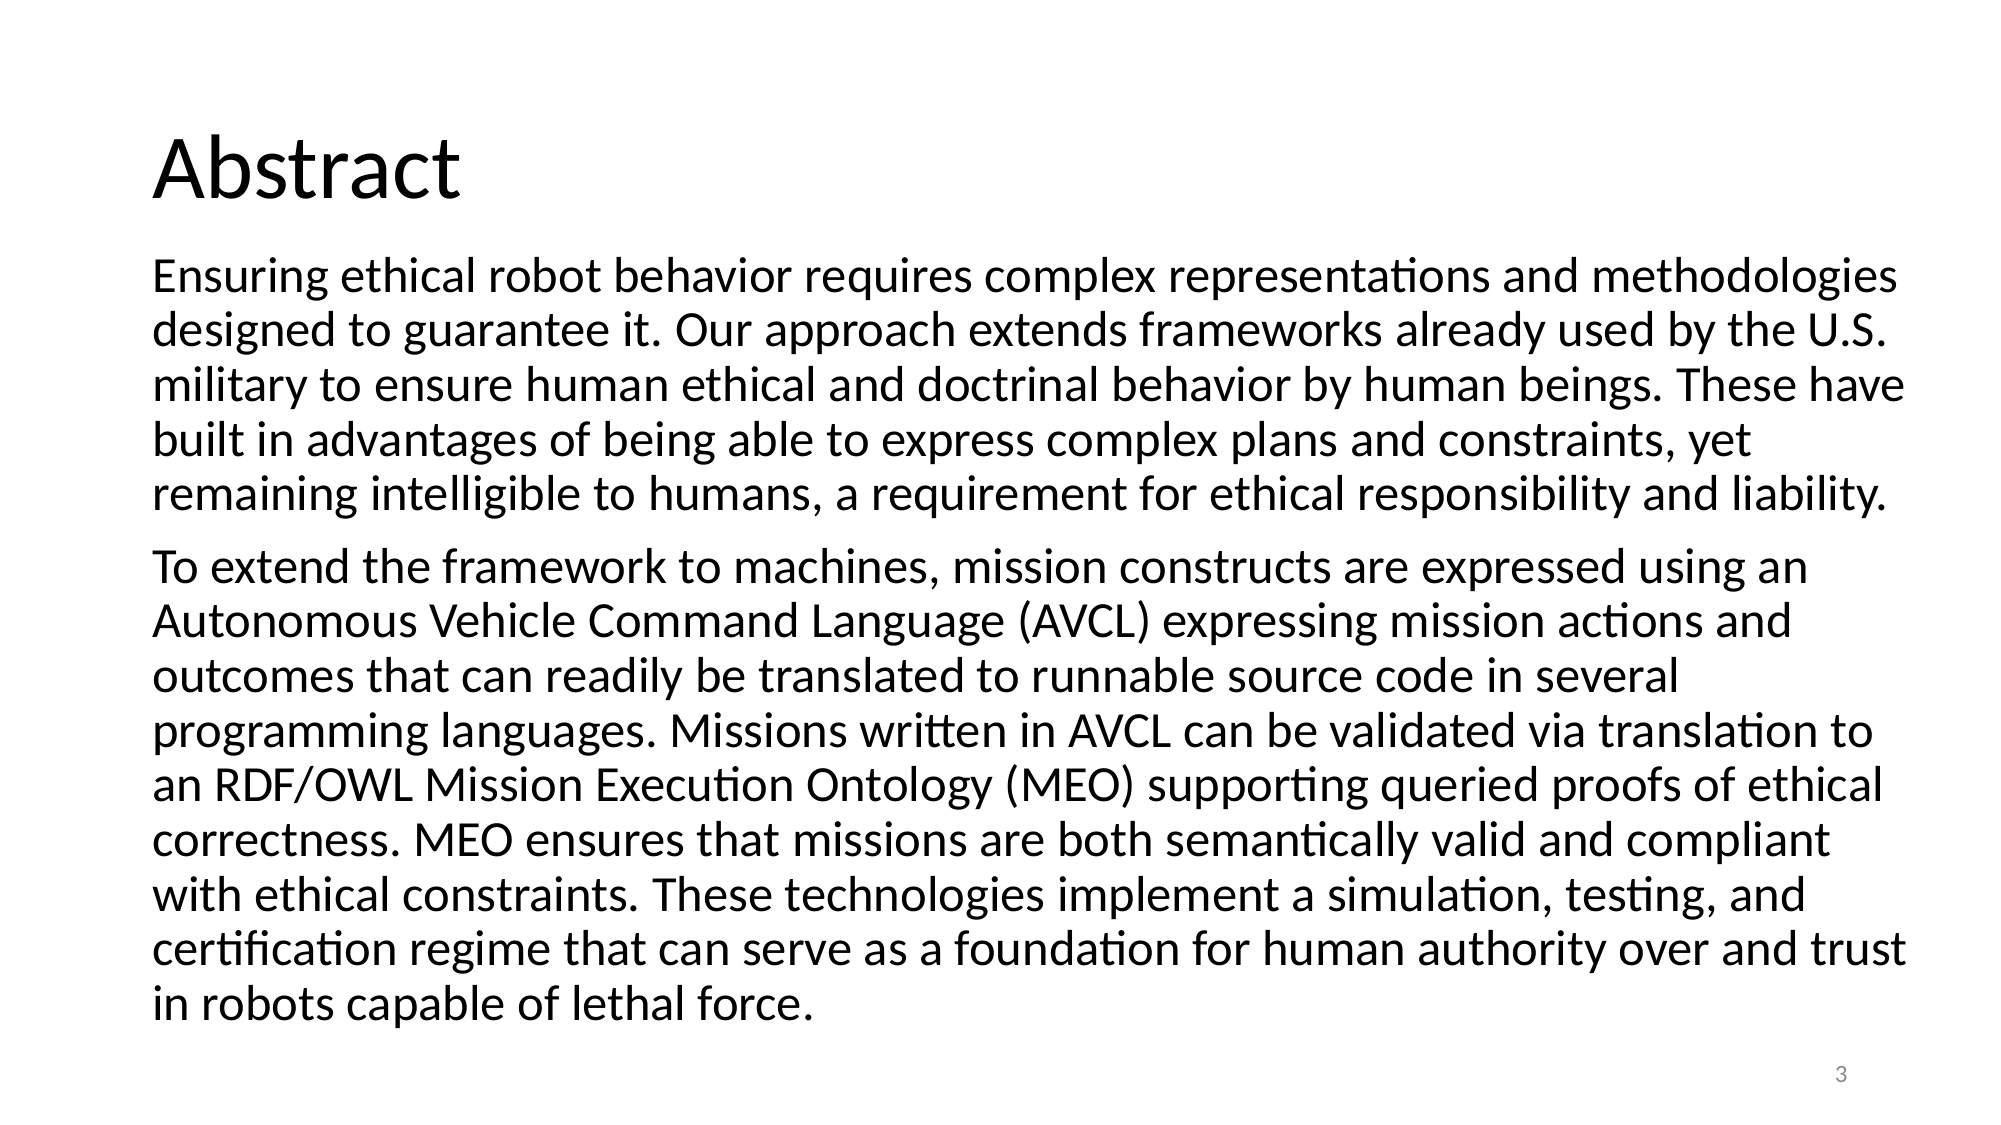

# Abstract
Ensuring ethical robot behavior requires complex representations and methodologies designed to guarantee it. Our approach extends frameworks already used by the U.S. military to ensure human ethical and doctrinal behavior by human beings. These have built in advantages of being able to express complex plans and constraints, yet remaining intelligible to humans, a requirement for ethical responsibility and liability.
To extend the framework to machines, mission constructs are expressed using an Autonomous Vehicle Command Language (AVCL) expressing mission actions and outcomes that can readily be translated to runnable source code in several programming languages. Missions written in AVCL can be validated via translation to an RDF/OWL Mission Execution Ontology (MEO) supporting queried proofs of ethical correctness. MEO ensures that missions are both semantically valid and compliant with ethical constraints. These technologies implement a simulation, testing, and certification regime that can serve as a foundation for human authority over and trust in robots capable of lethal force.
3